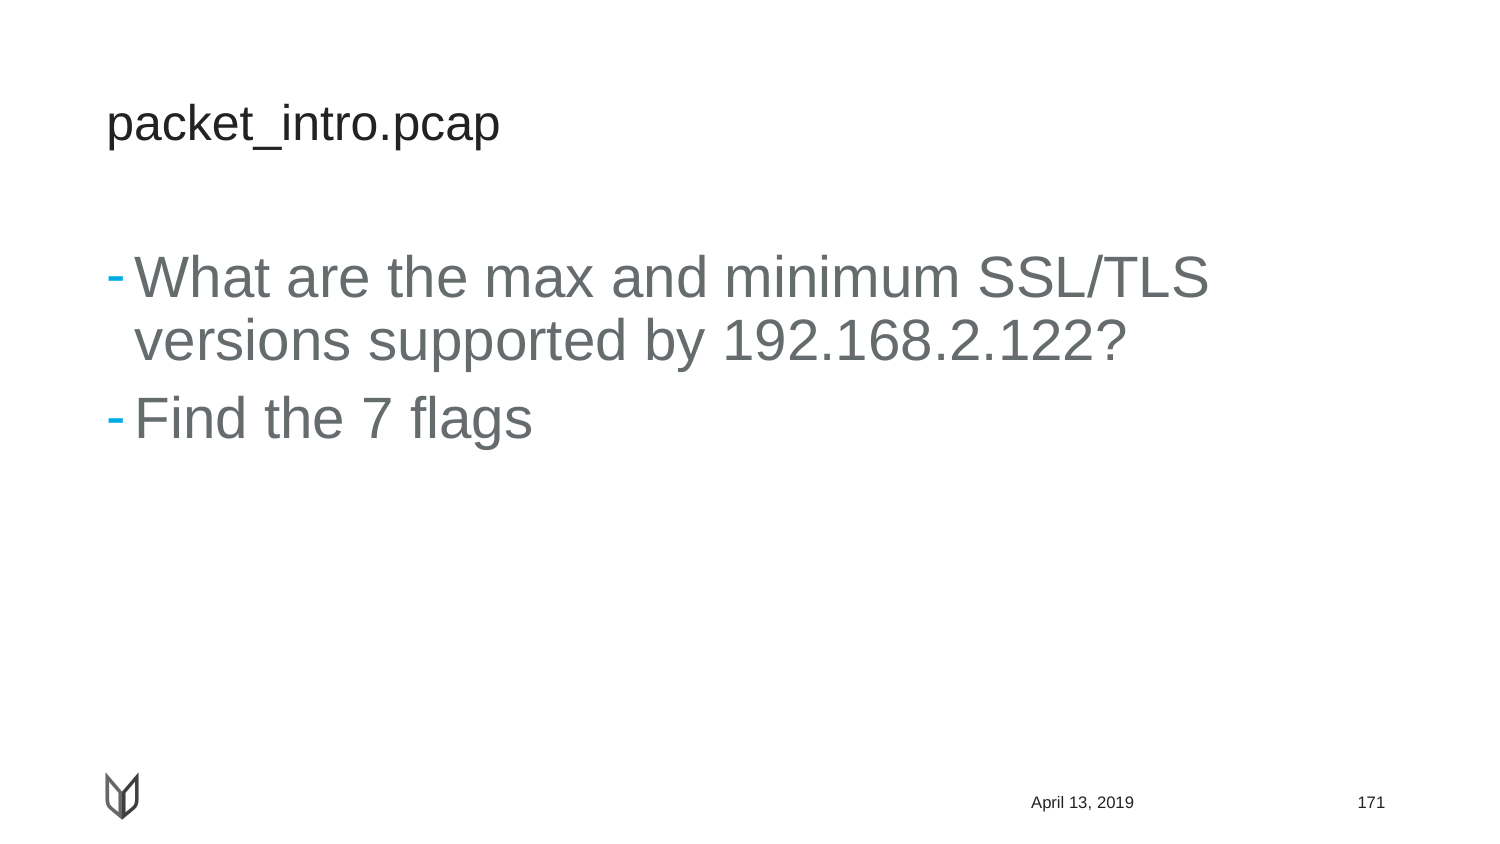

# packet_intro.pcap
What are the max and minimum SSL/TLS versions supported by 192.168.2.122?
Find the 7 flags

April 13, 2019
171